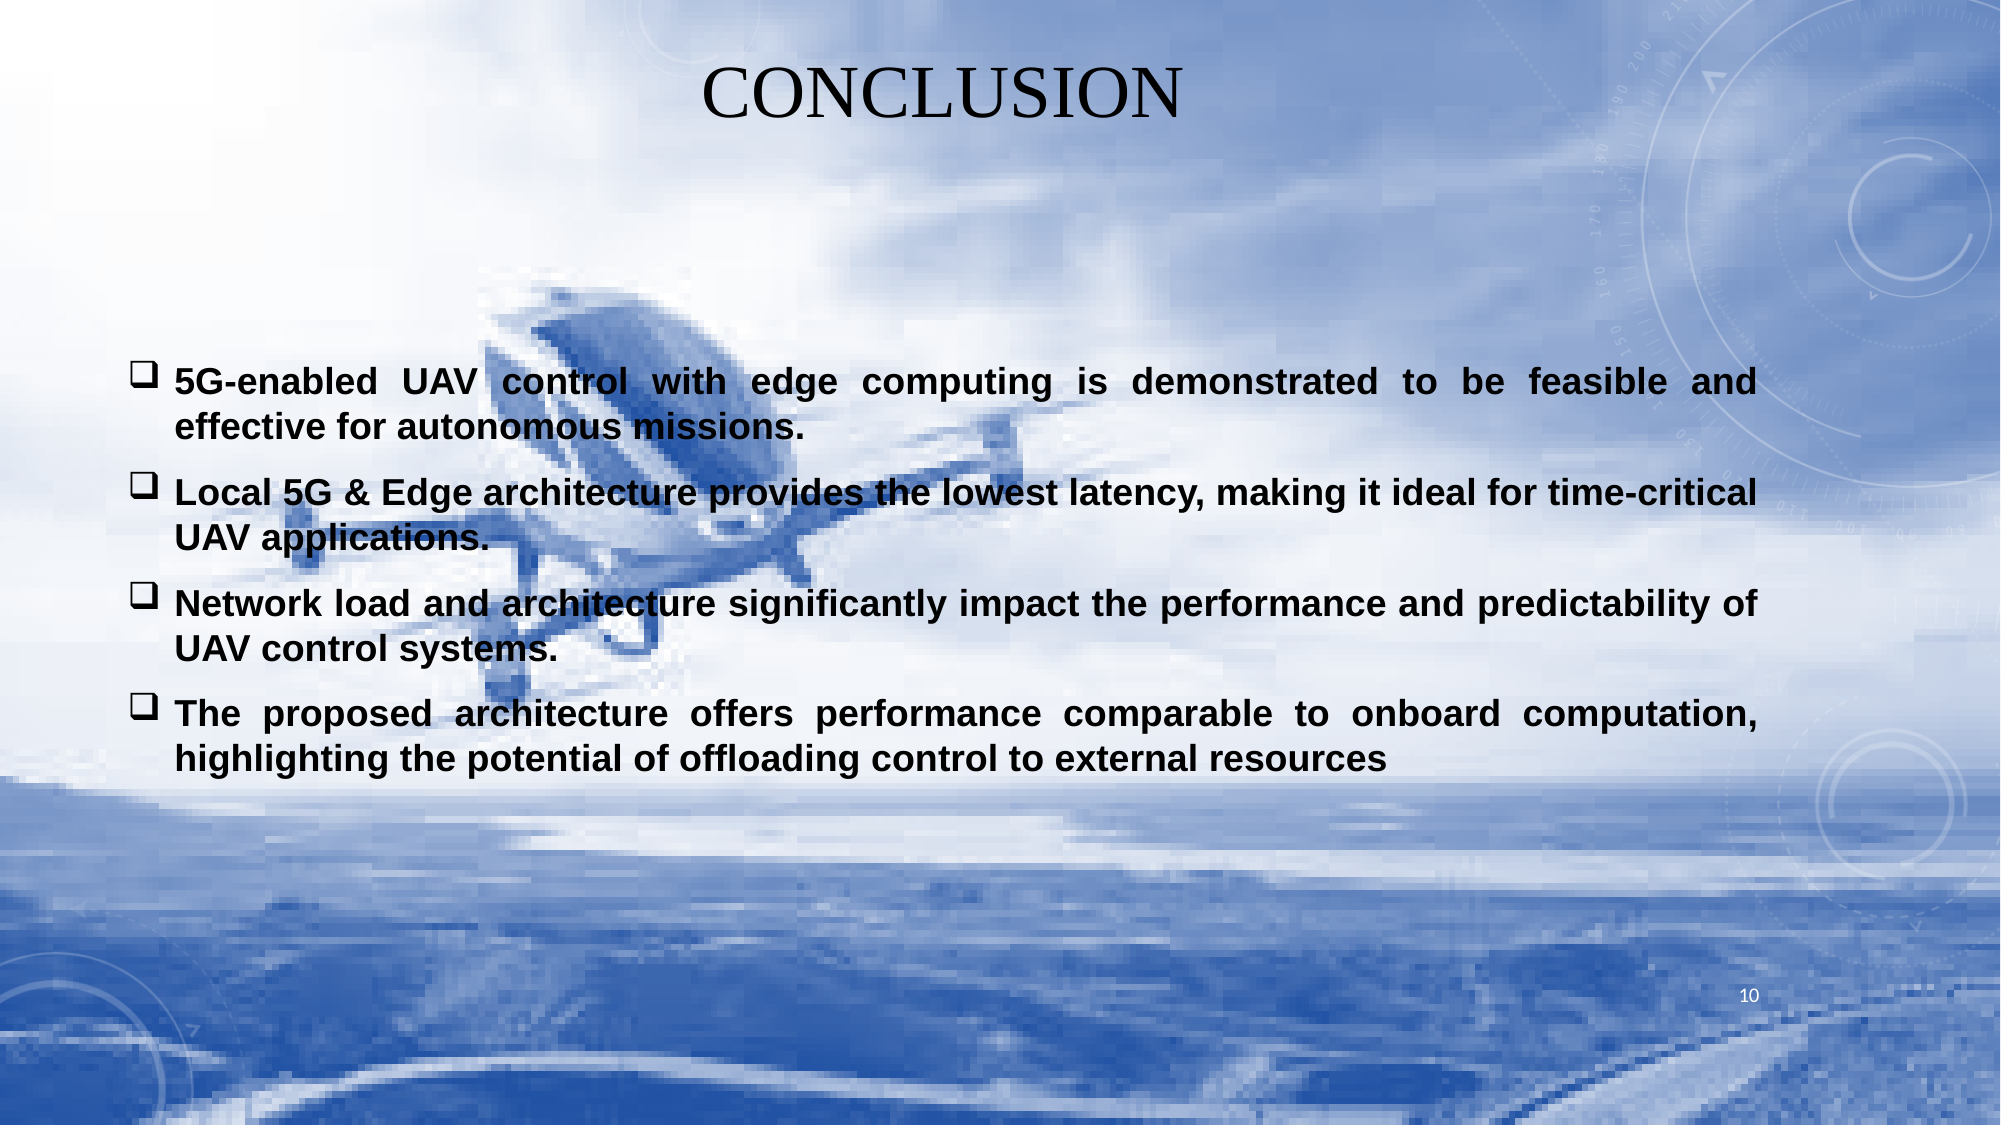

# CONCLUSION
5G-enabled UAV control with edge computing is demonstrated to be feasible and effective for autonomous missions.
Local 5G & Edge architecture provides the lowest latency, making it ideal for time-critical UAV applications.
Network load and architecture significantly impact the performance and predictability of UAV control systems.
The proposed architecture offers performance comparable to onboard computation, highlighting the potential of offloading control to external resources

10